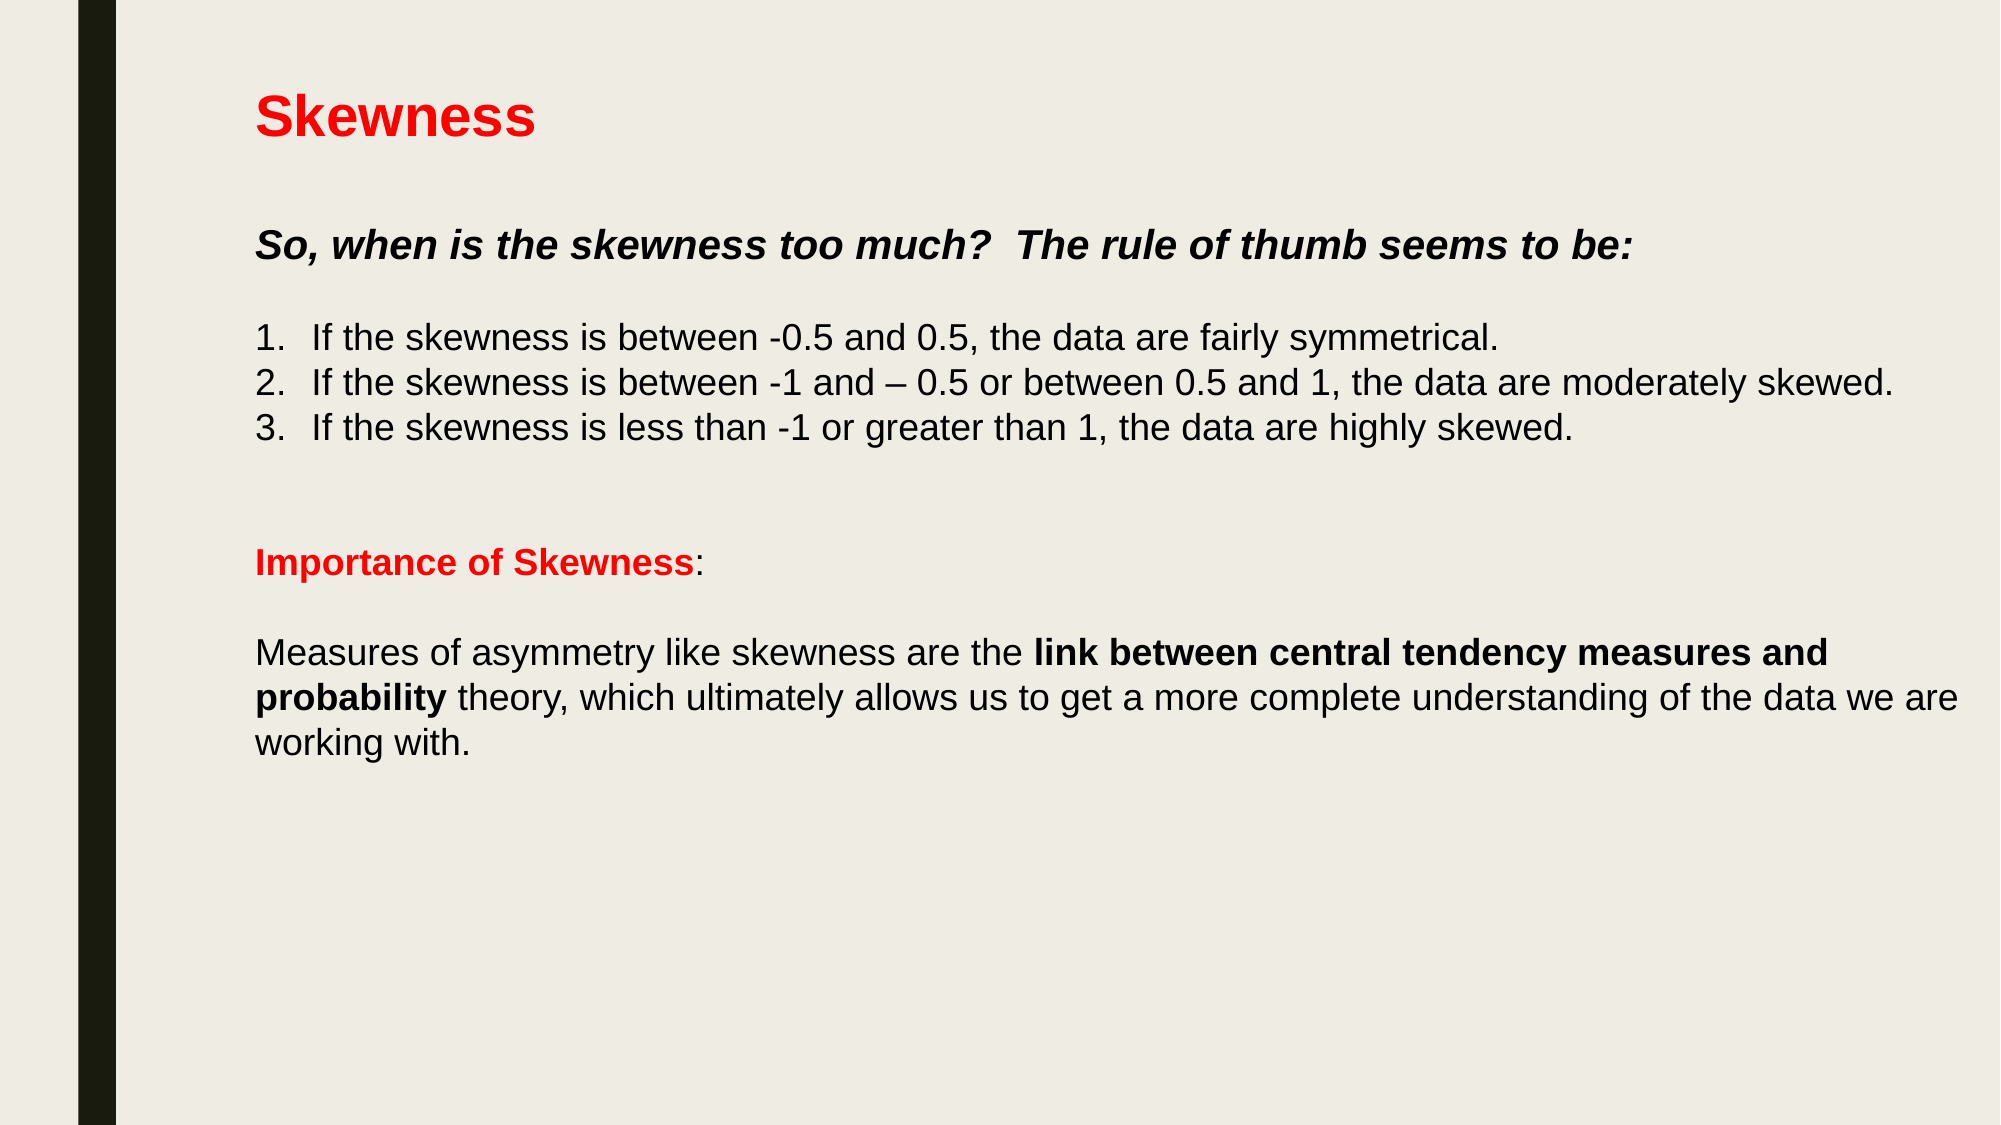

Skewness

So, when is the skewness too much?  The rule of thumb seems to be:

If the skewness is between -0.5 and 0.5, the data are fairly symmetrical.
If the skewness is between -1 and – 0.5 or between 0.5 and 1, the data are moderately skewed.
If the skewness is less than -1 or greater than 1, the data are highly skewed.

Importance of Skewness:

Measures of asymmetry like skewness are the link between central tendency measures and probability theory, which ultimately allows us to get a more complete understanding of the data we are working with.